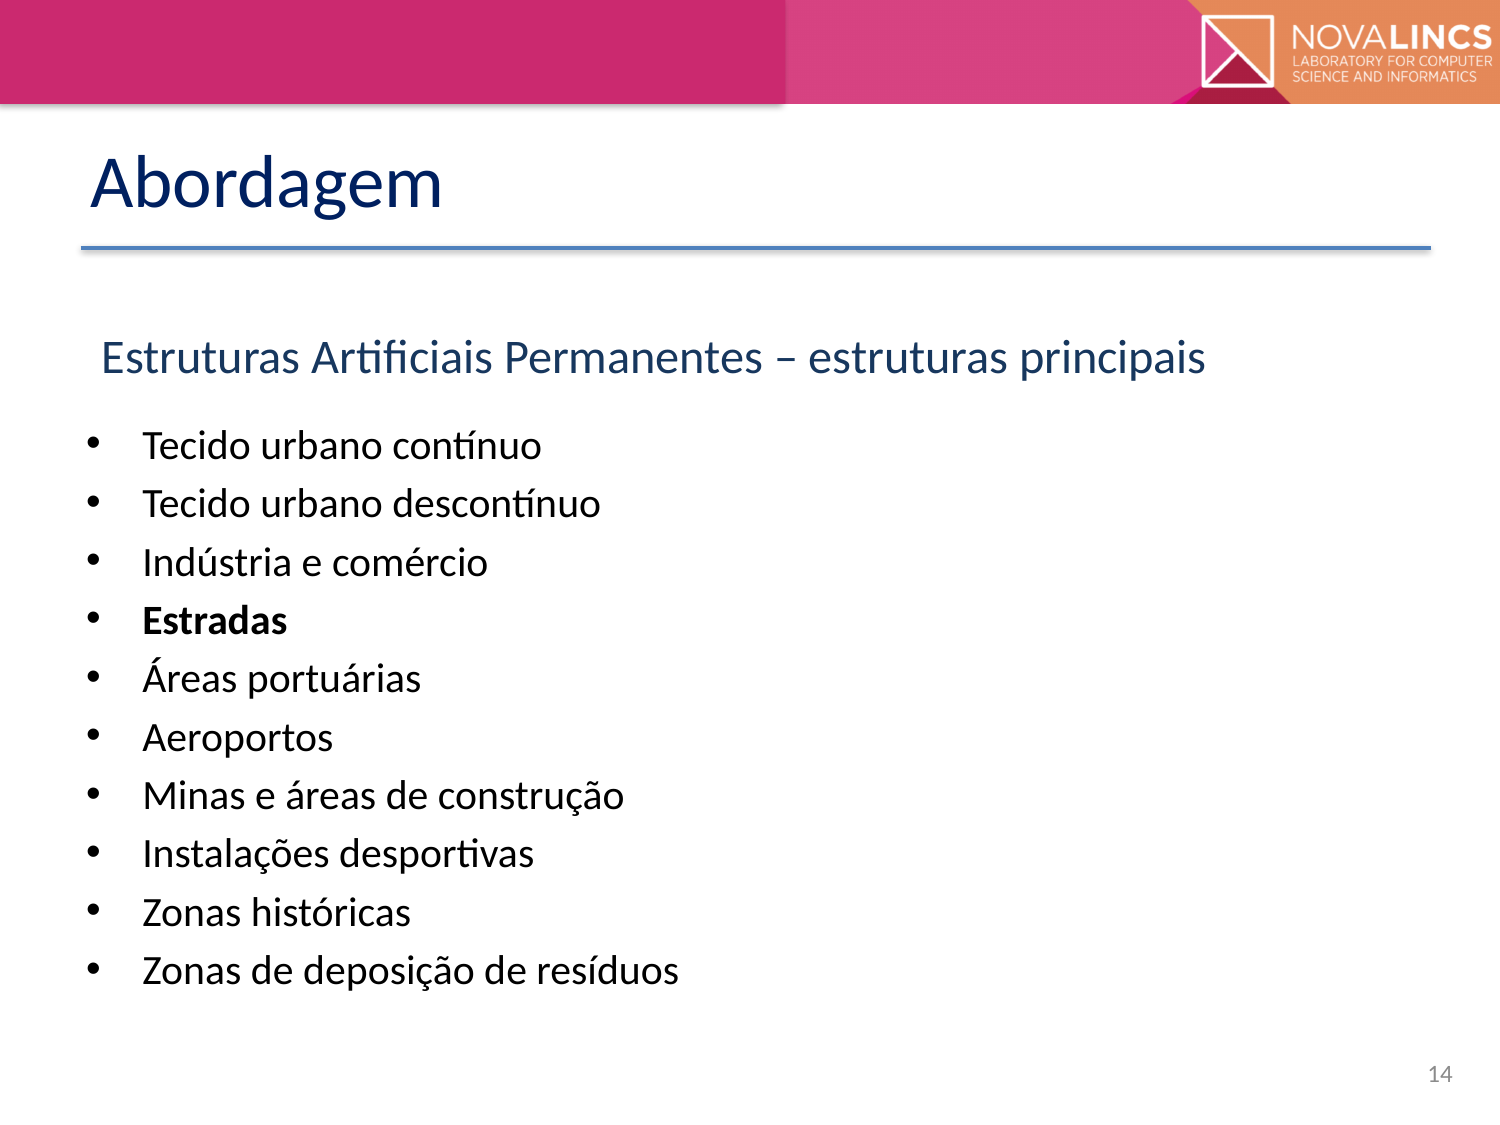

# Abordagem
Estruturas Artificiais Permanentes – estruturas principais
Tecido urbano contínuo
Tecido urbano descontínuo
Indústria e comércio
Estradas
Áreas portuárias
Aeroportos
Minas e áreas de construção
Instalações desportivas
Zonas históricas
Zonas de deposição de resíduos

14